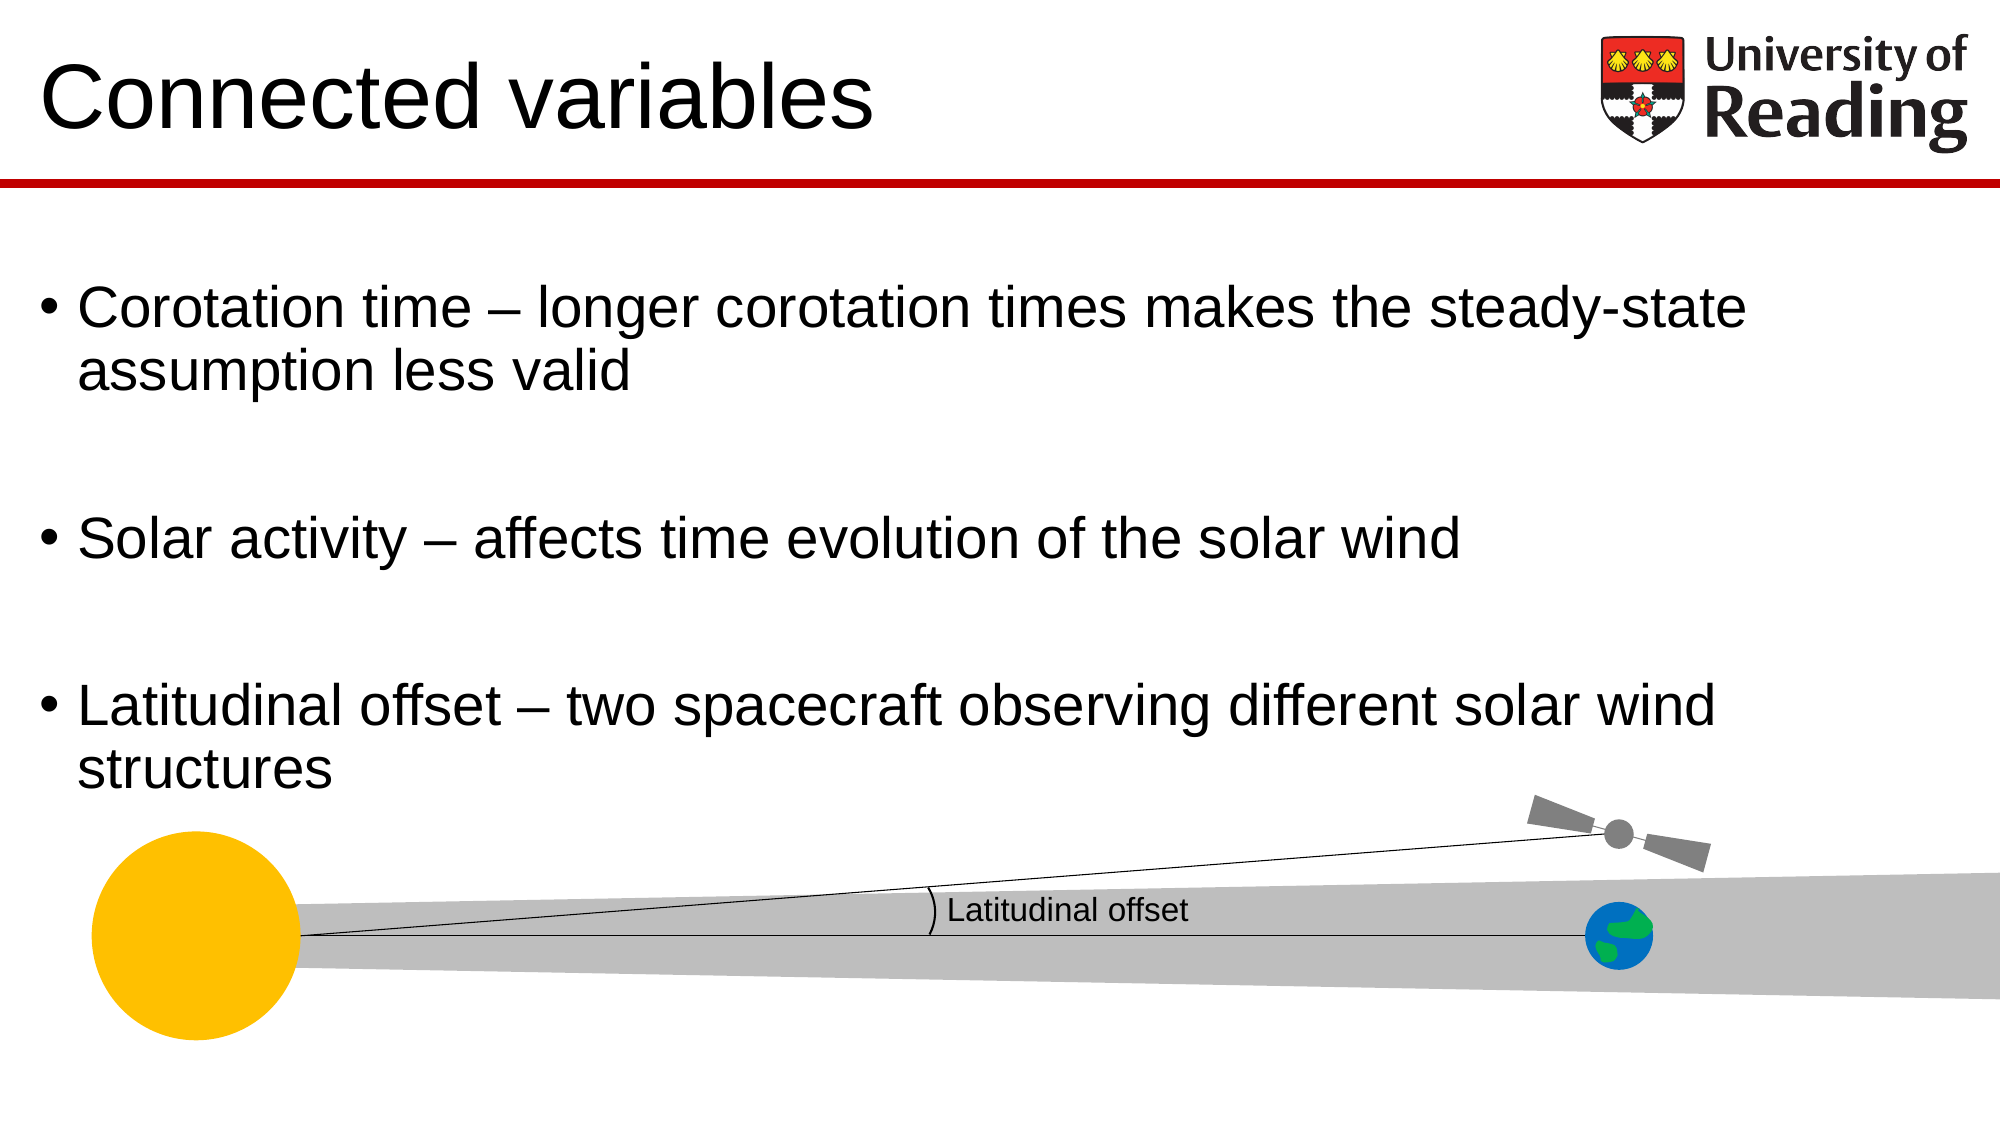

# Connected variables
Corotation time – longer corotation times makes the steady-state assumption less valid

Solar activity – affects time evolution of the solar wind

Latitudinal offset – two spacecraft observing different solar wind structures

Latitudinal offset